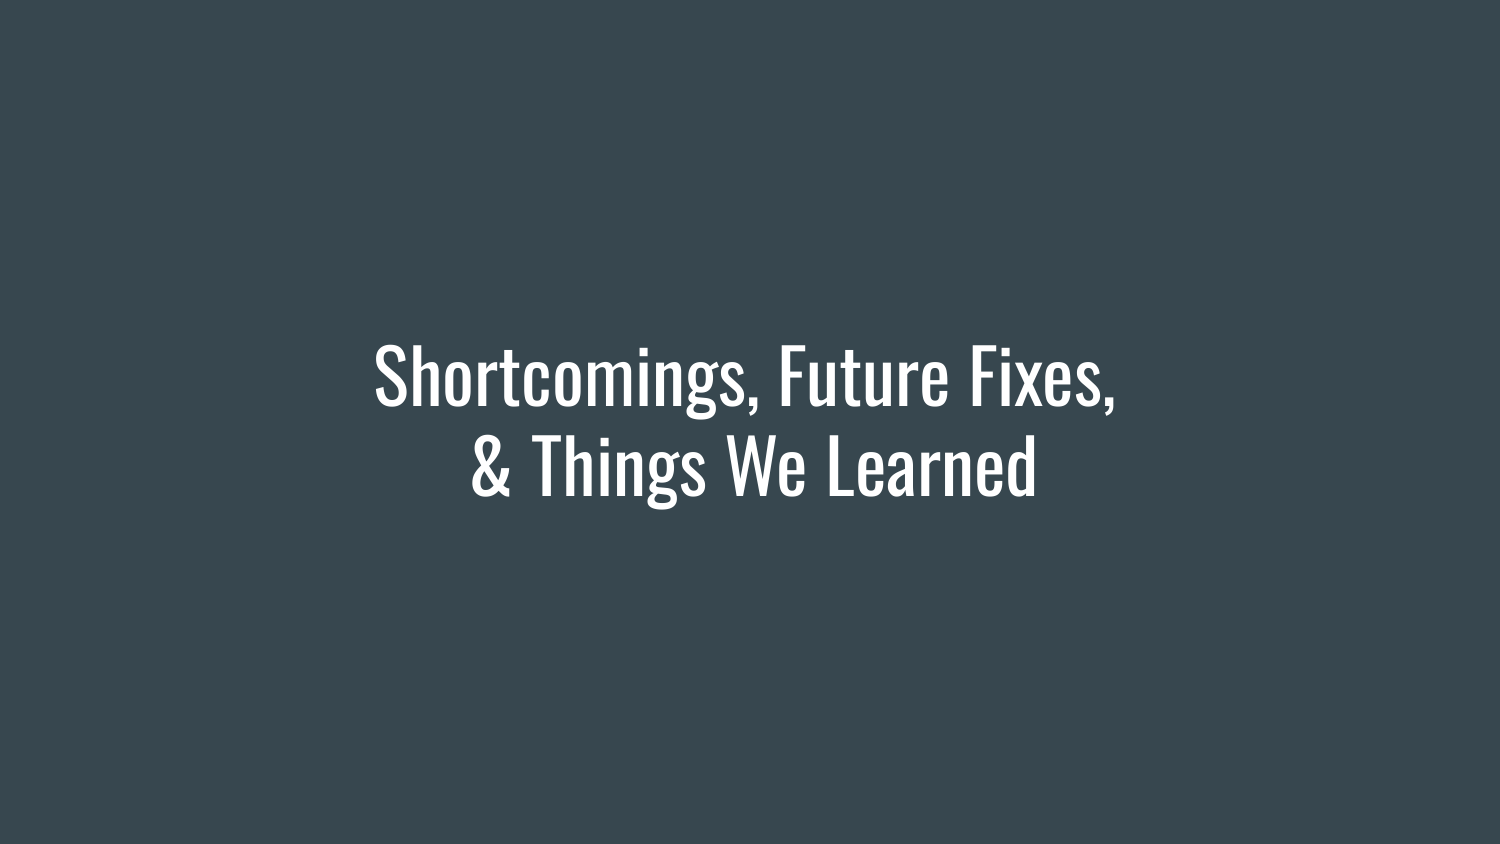

# Shortcomings, Future Fixes,
& Things We Learned